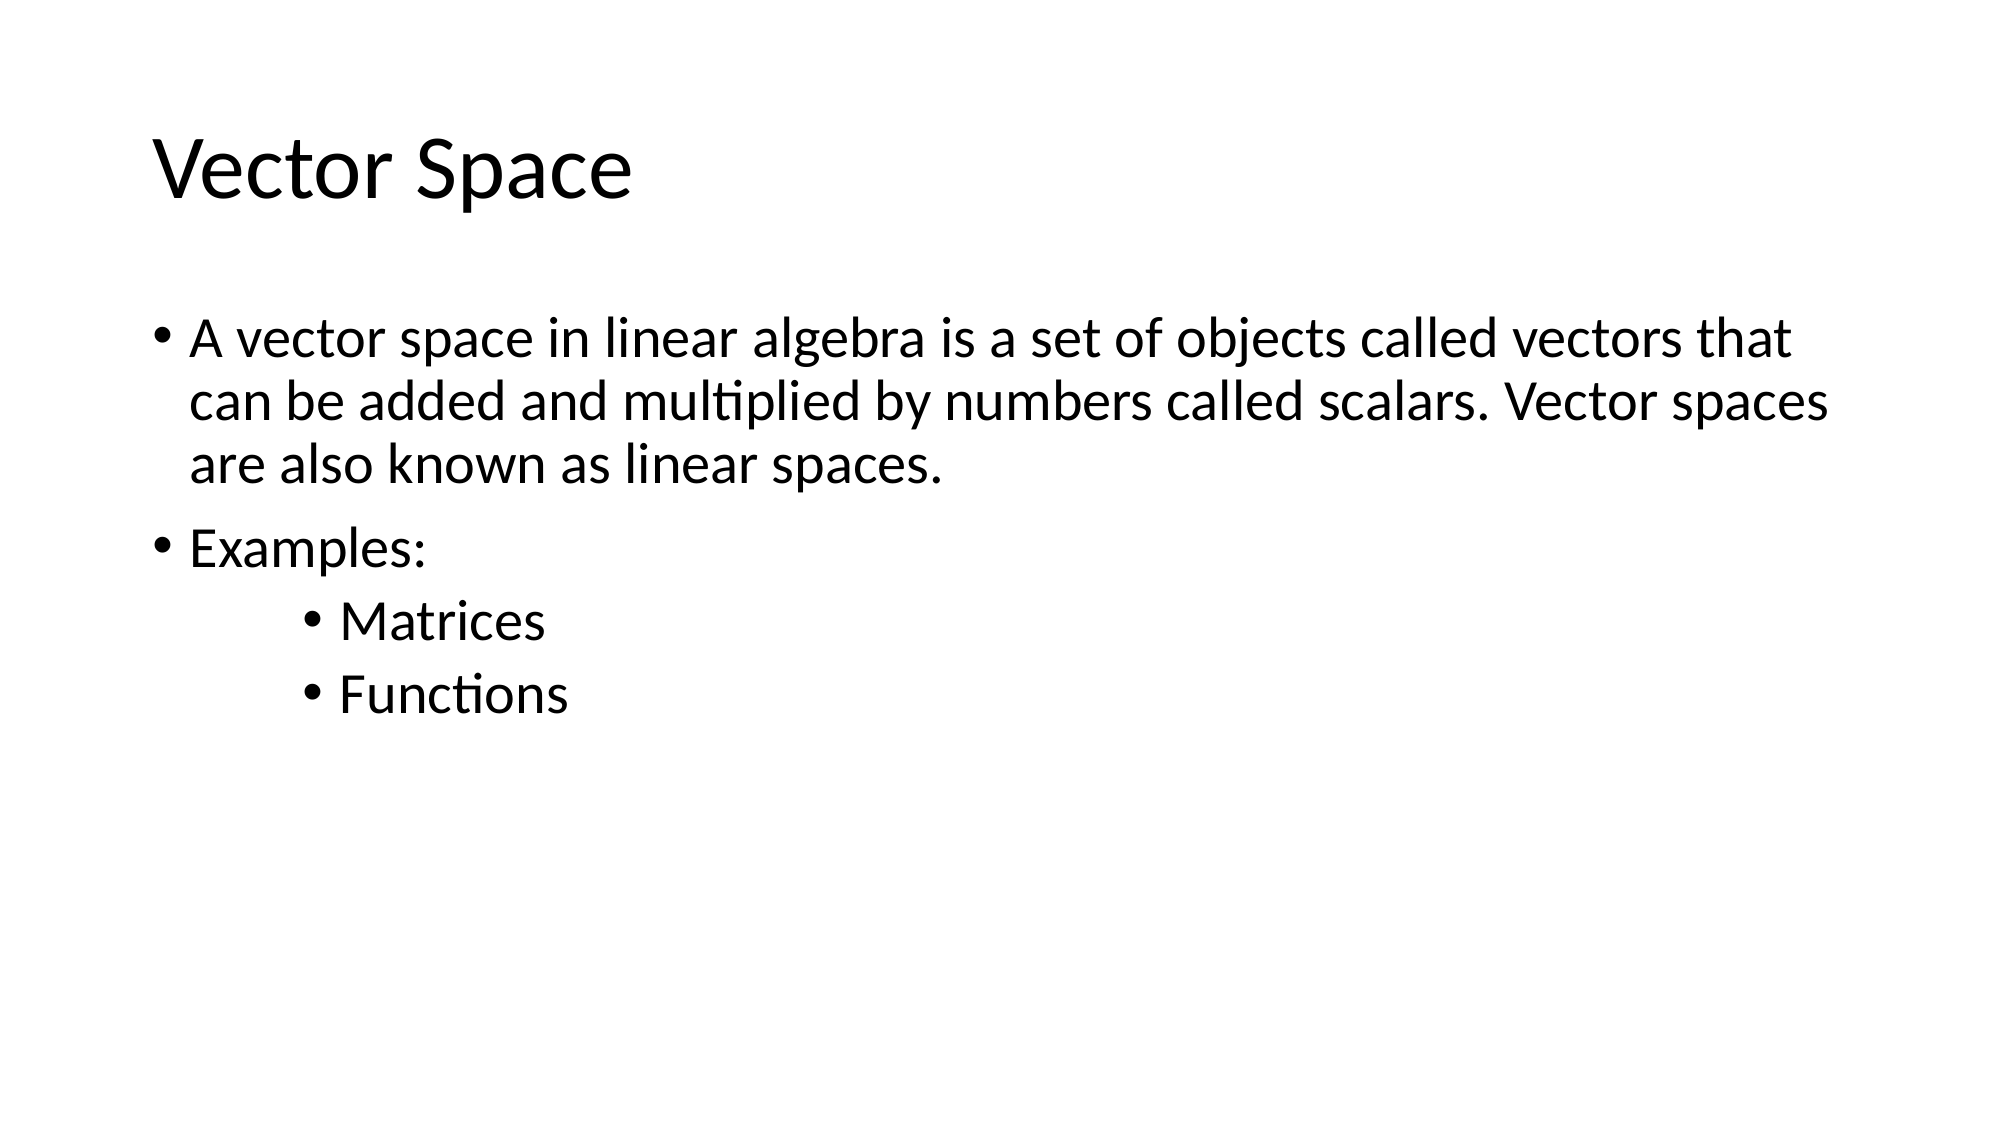

# Vector Space
A vector space in linear algebra is a set of objects called vectors that can be added and multiplied by numbers called scalars. Vector spaces are also known as linear spaces.
Examples:
Matrices
Functions